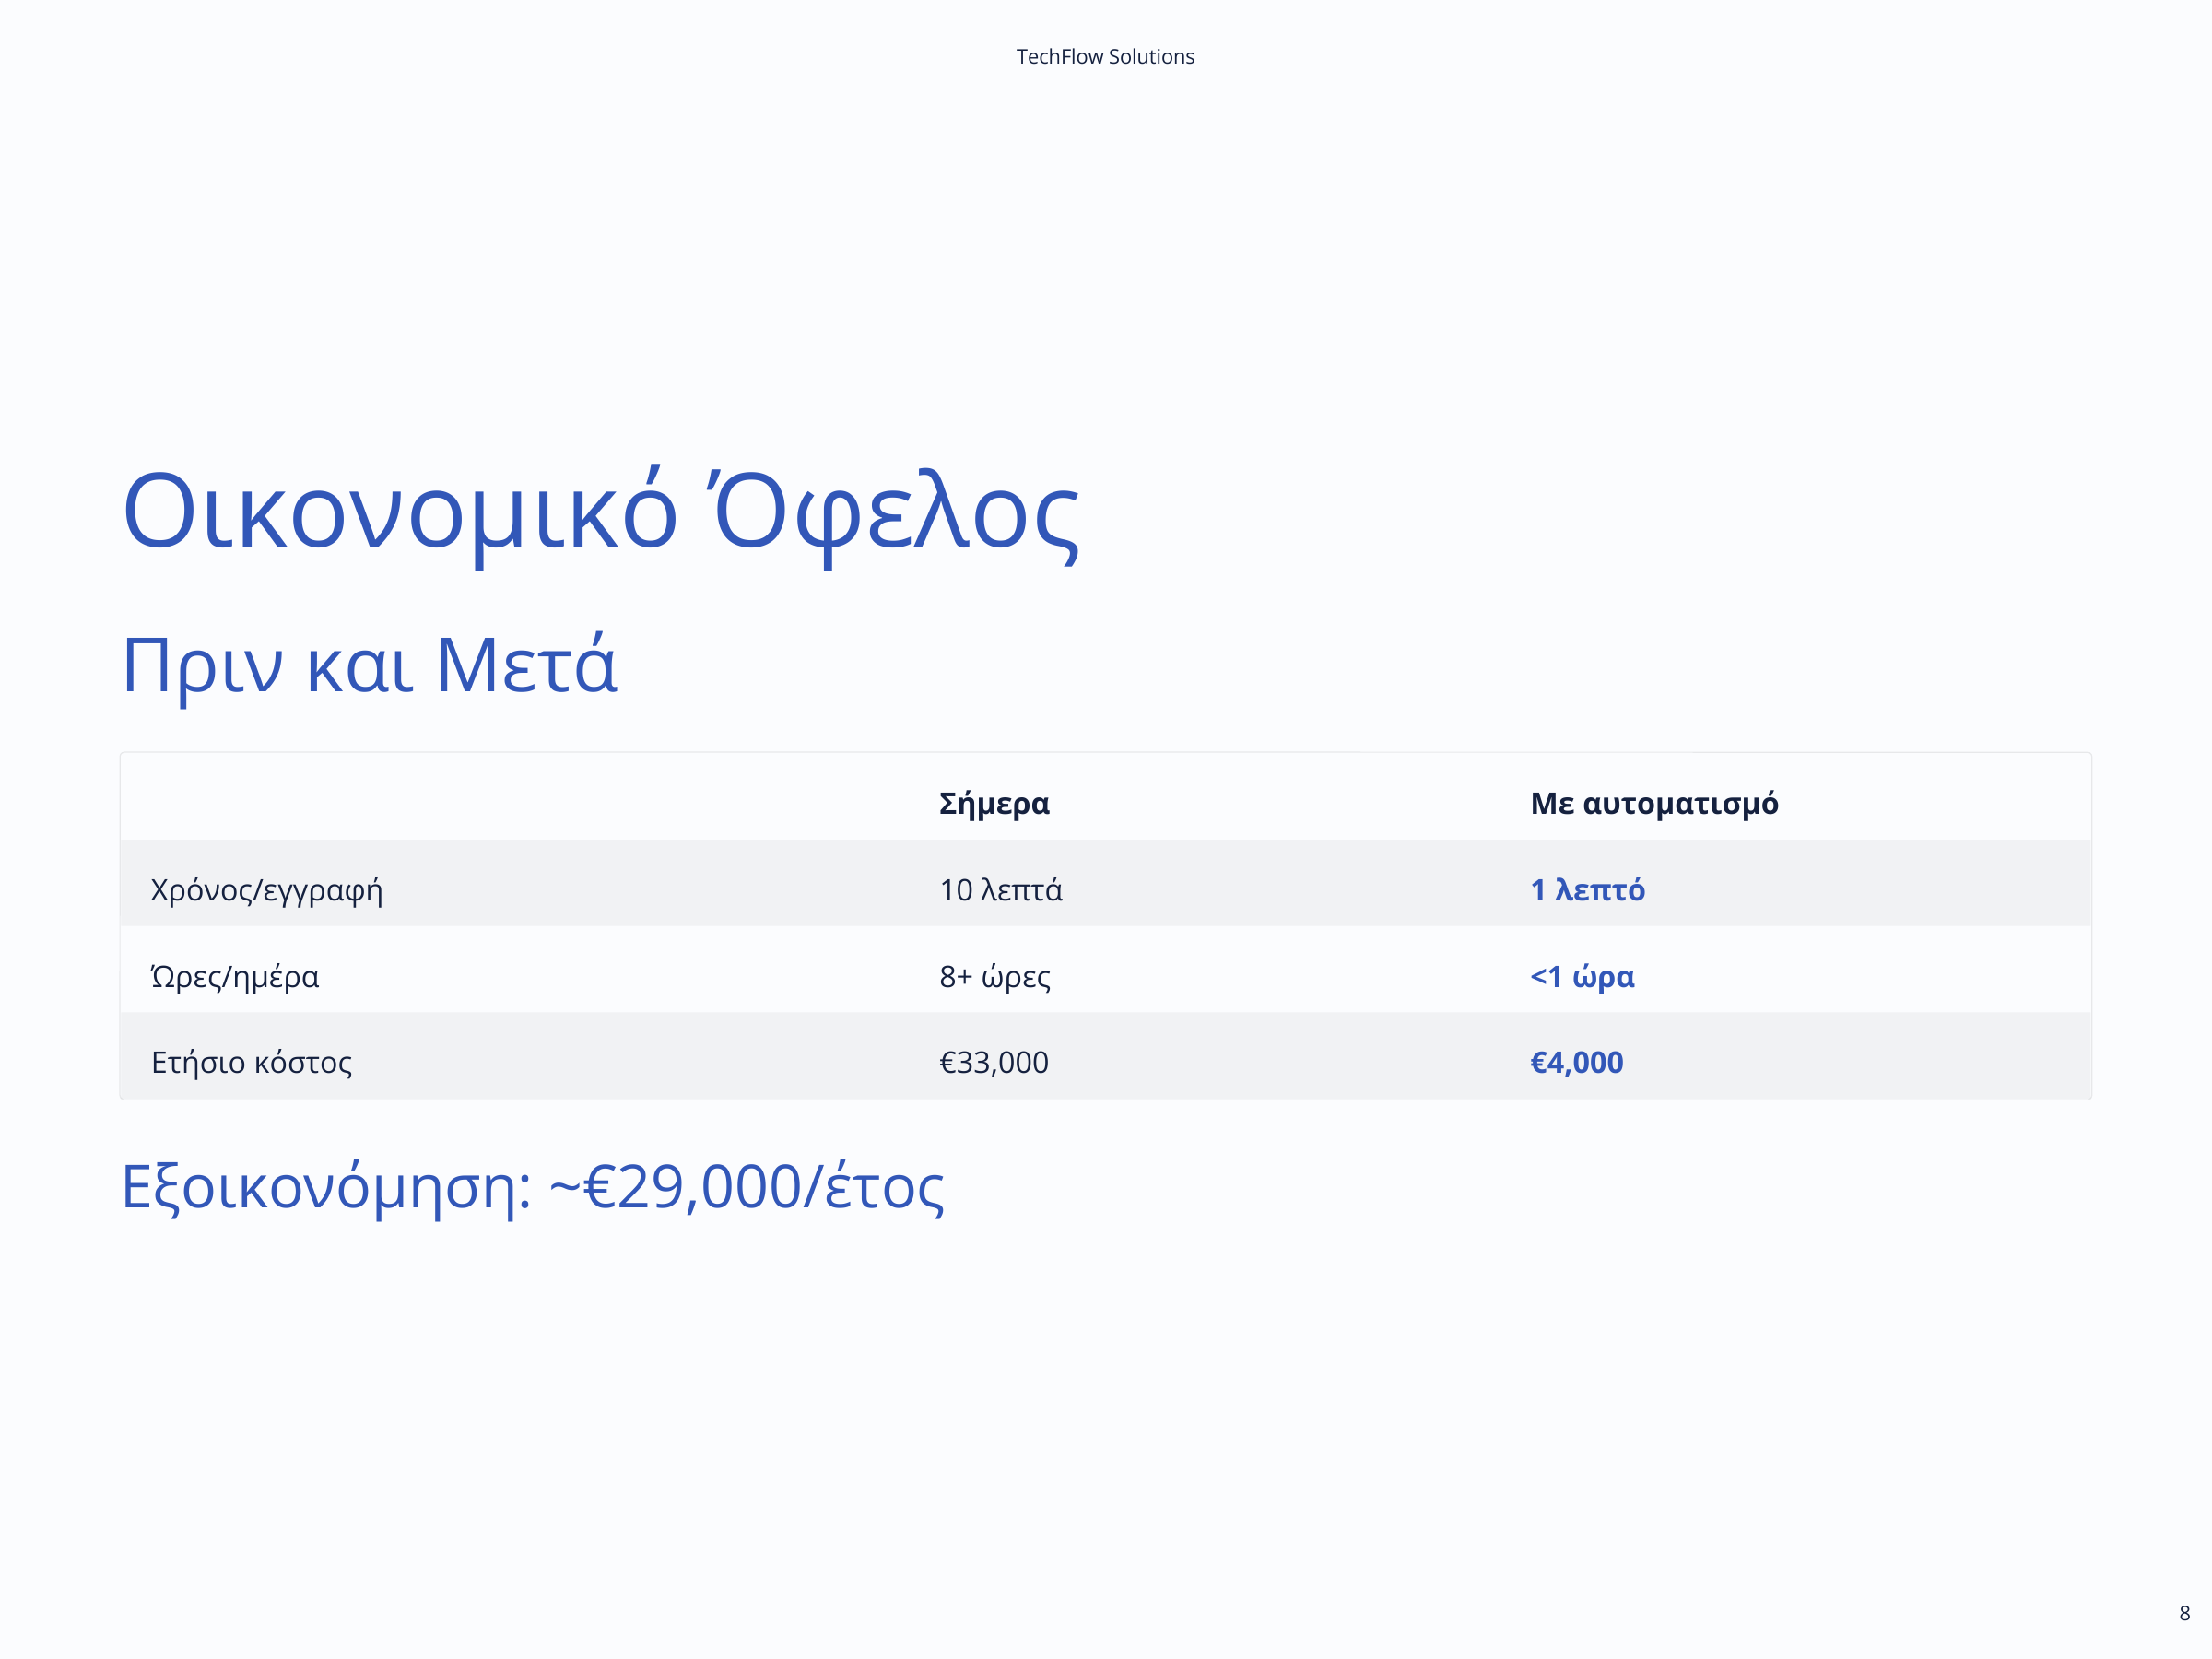

TechFlow Solutions
Οικονομικό Όφελος
Πριν και Μετά

Σήμερα
Με αυτοματισμό

Χρόνος/εγγραφή
10 λεπτά
1 λεπτό

Ώρες/ημέρα
8+ ώρες
<1 ώρα

Ετήσιο κόστος
€33,000
€4,000
Εξοικονόμηση: ~€29,000/έτος
8